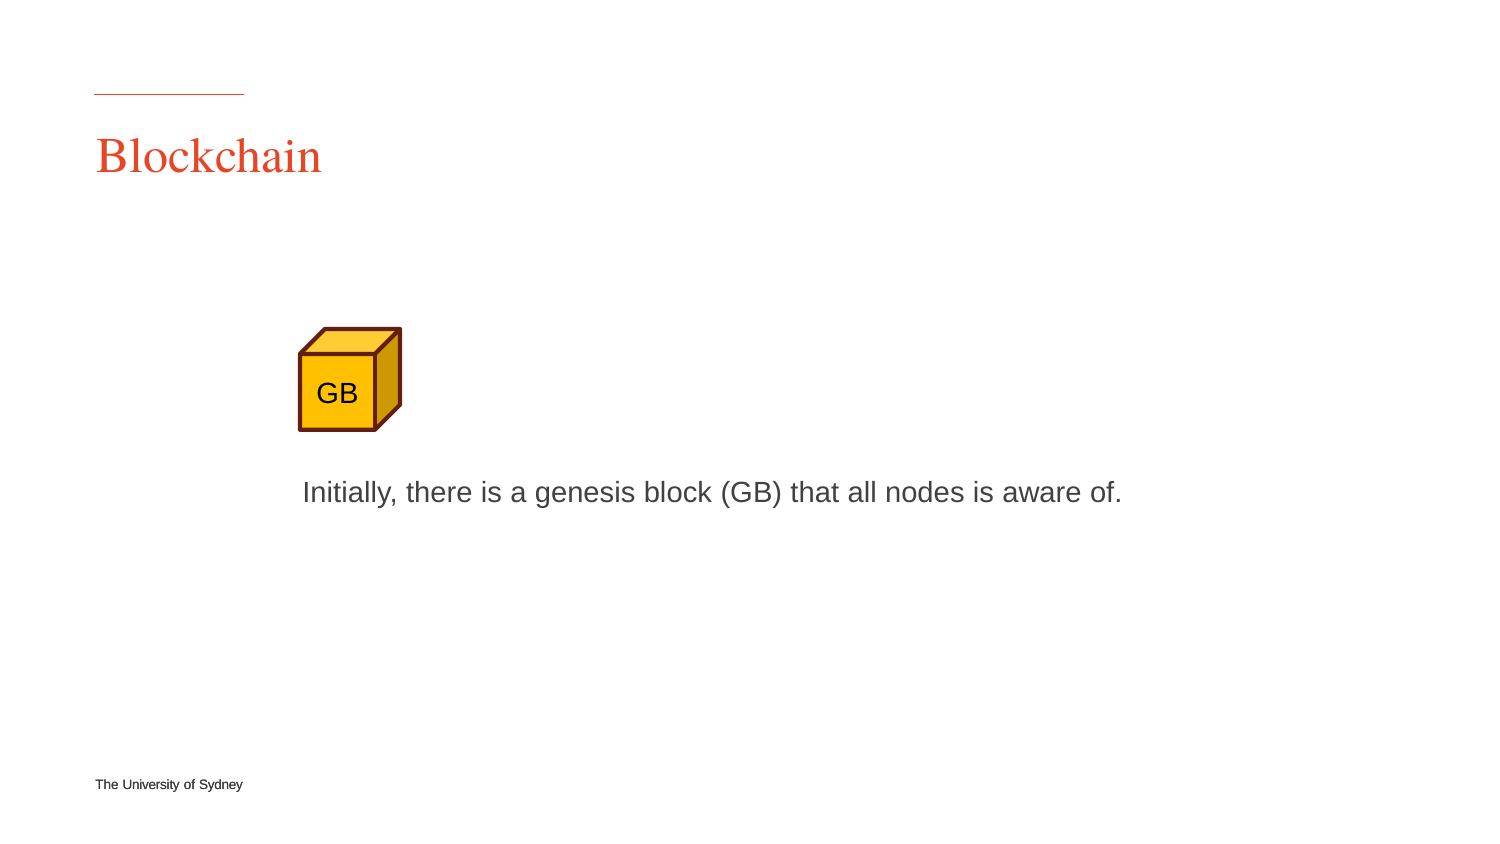

# Blockchain
GB
Initially, there is a genesis block (GB) that all nodes is aware of.
The University of Sydney